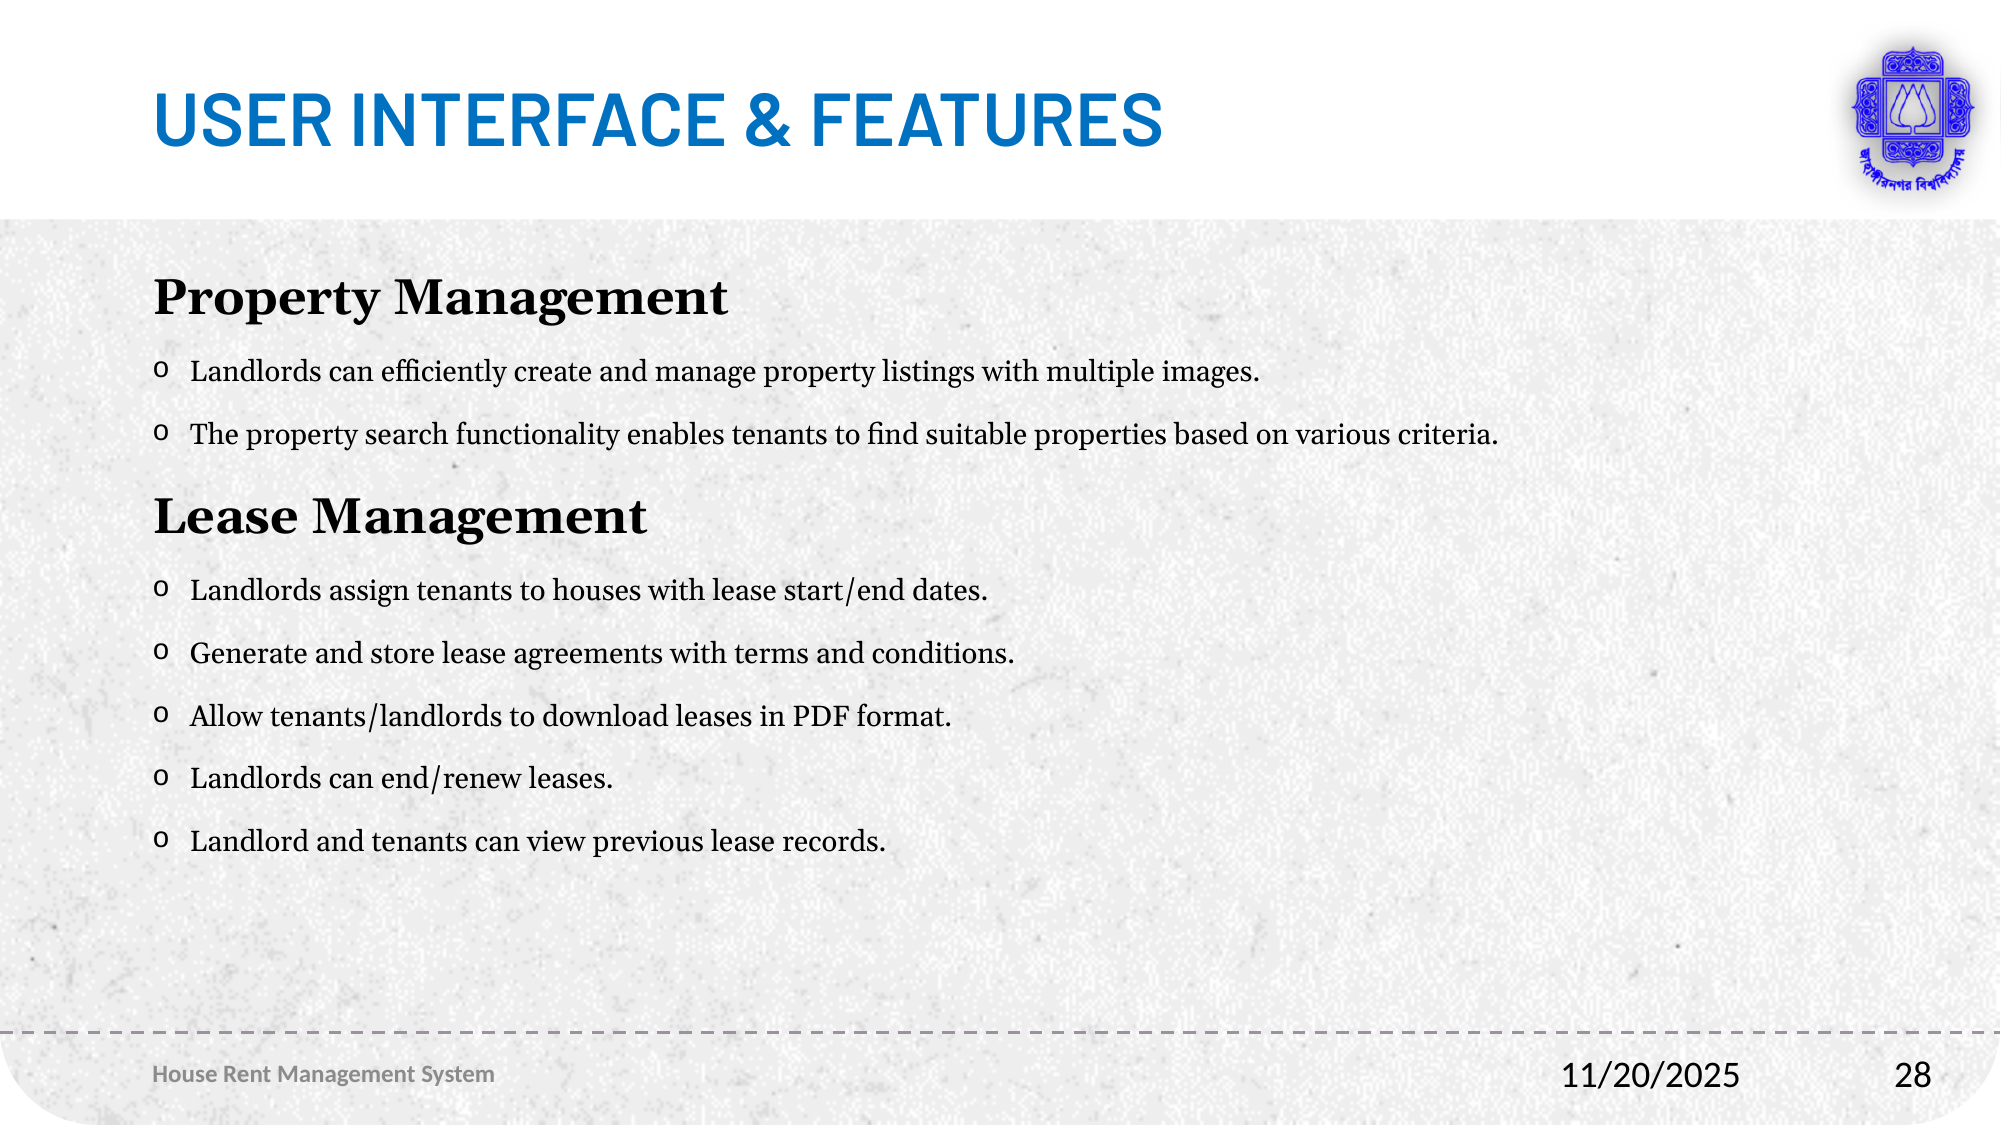

# User Interface & Features
Property Management
Landlords can efficiently create and manage property listings with multiple images.
The property search functionality enables tenants to find suitable properties based on various criteria.
Lease Management
Landlords assign tenants to houses with lease start/end dates.
Generate and store lease agreements with terms and conditions.
Allow tenants/landlords to download leases in PDF format.
Landlords can end/renew leases.
Landlord and tenants can view previous lease records.

House Rent Management System
28